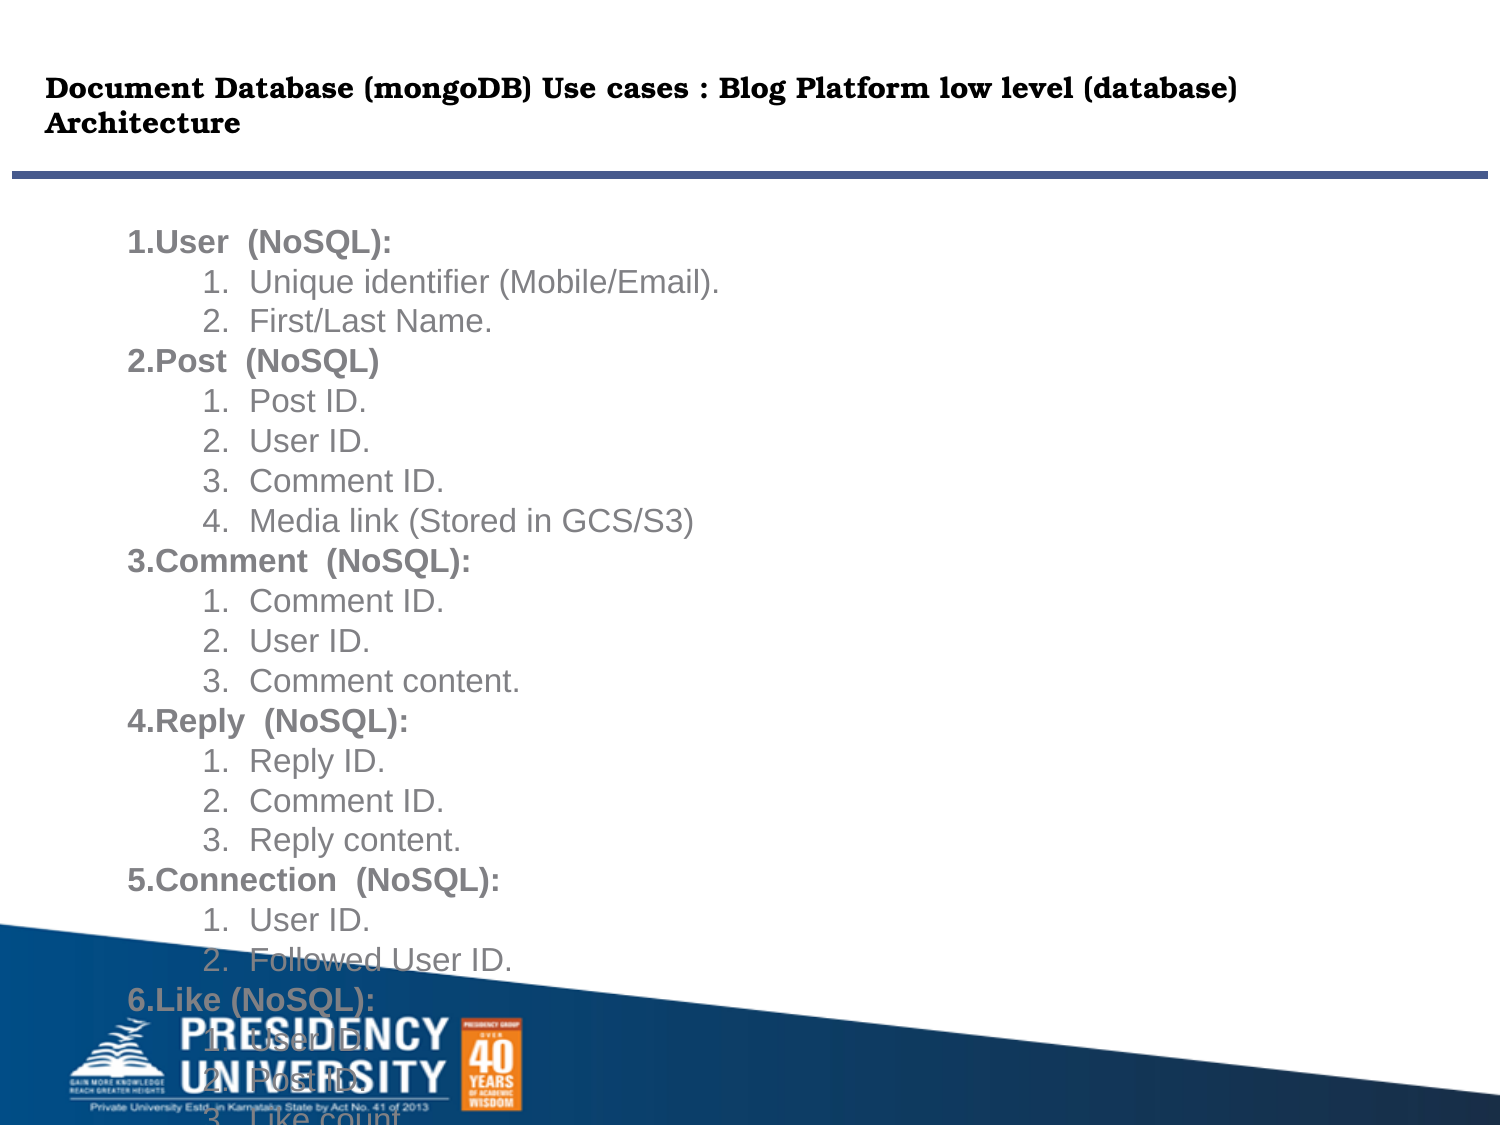

# Document Database (mongoDB) Use cases : Blog Platform low level (database) Architecture

User  (NoSQL):
Unique identifier (Mobile/Email).
First/Last Name.
Post  (NoSQL)
Post ID.
User ID.
Comment ID.
Media link (Stored in GCS/S3)
Comment  (NoSQL):
Comment ID.
User ID.
Comment content.
Reply  (NoSQL):
Reply ID.
Comment ID.
Reply content.
Connection  (NoSQL):
User ID.
Followed User ID.
Like (NoSQL):
User ID.
Post ID.
Like count.